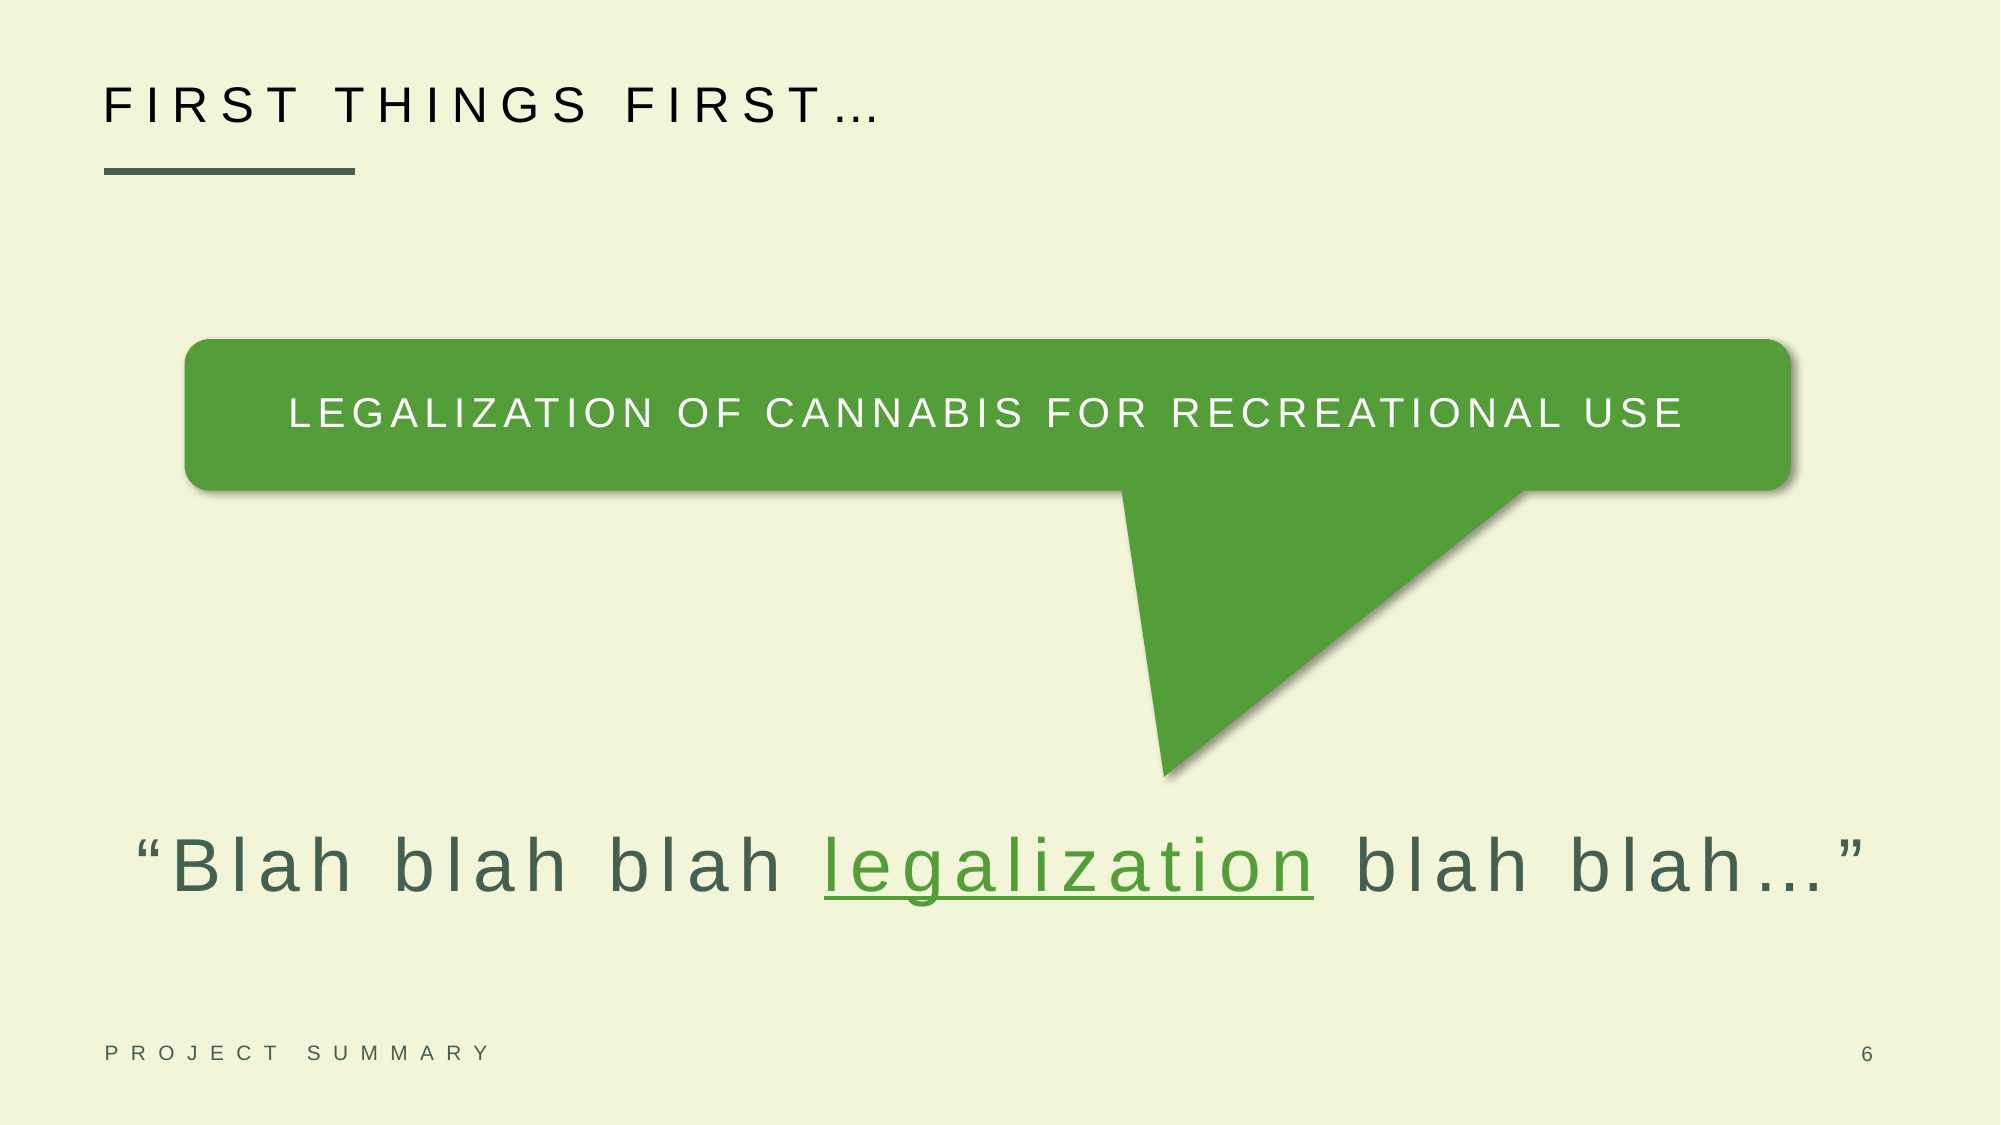

FIRST THINGS FIRST…

LEGALIZATION OF CANNABIS FOR RECREATIONAL USE

“Blah blah blah legalization blah blah…”
PROJECT SUMMARY
6